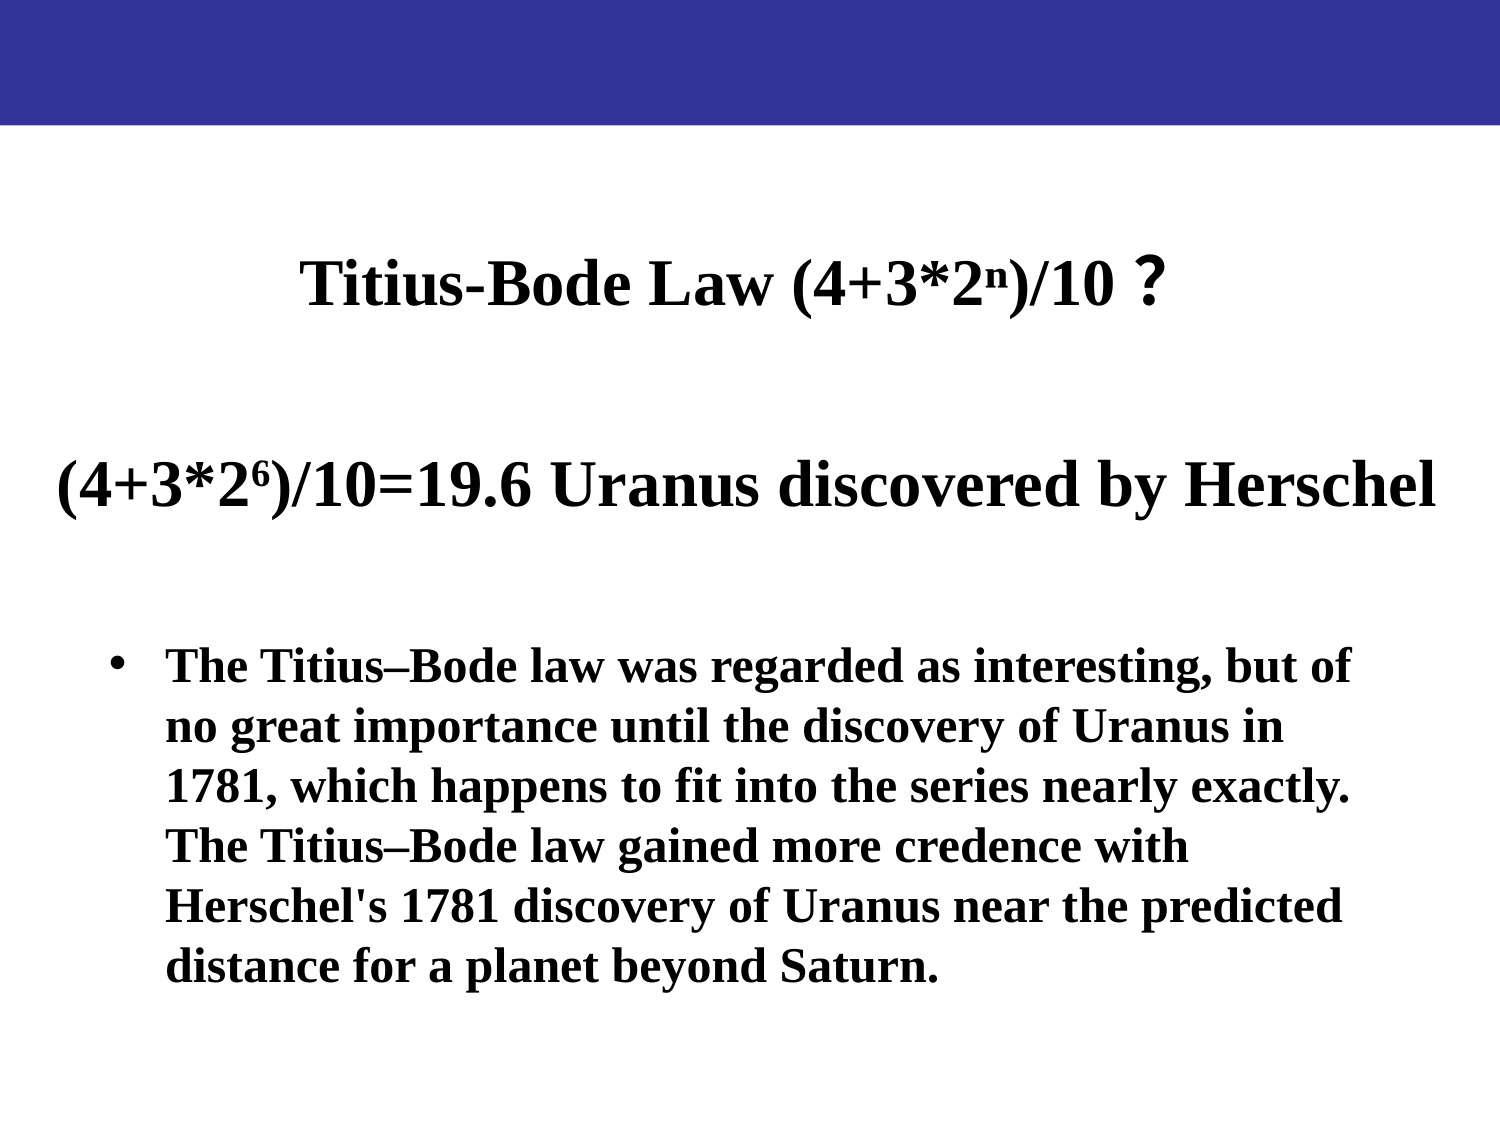

Titius-Bode Law (4+3*2ⁿ)/10？
(4+3*26)/10=19.6 Uranus discovered by Herschel

The Titius–Bode law was regarded as interesting, but of no great importance until the discovery of Uranus in 1781, which happens to fit into the series nearly exactly. The Titius–Bode law gained more credence with Herschel's 1781 discovery of Uranus near the predicted distance for a planet beyond Saturn.